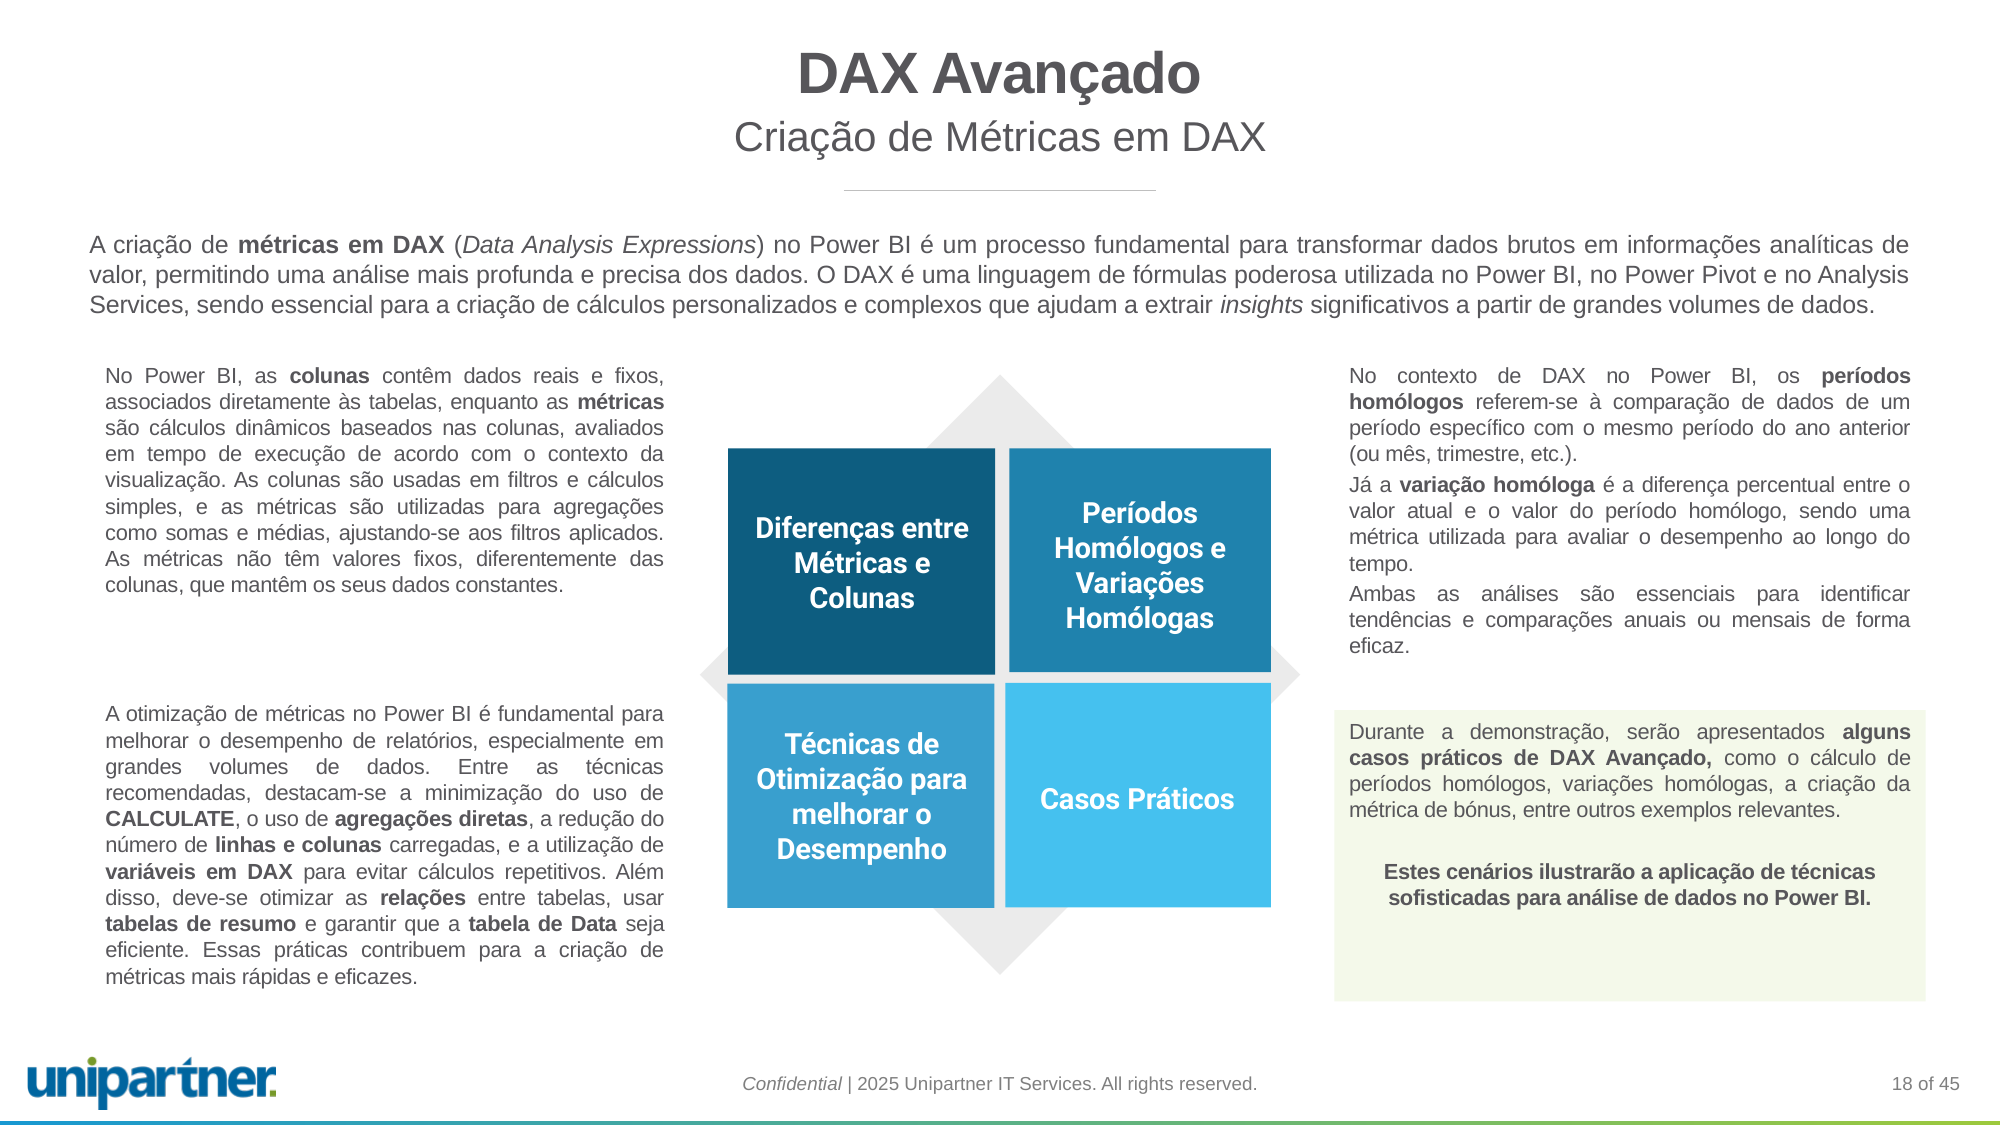

# DAX Avançado
Criação de Métricas em DAX
A criação de métricas em DAX (Data Analysis Expressions) no Power BI é um processo fundamental para transformar dados brutos em informações analíticas de valor, permitindo uma análise mais profunda e precisa dos dados. O DAX é uma linguagem de fórmulas poderosa utilizada no Power BI, no Power Pivot e no Analysis Services, sendo essencial para a criação de cálculos personalizados e complexos que ajudam a extrair insights significativos a partir de grandes volumes de dados.

No Power BI, as colunas contêm dados reais e fixos, associados diretamente às tabelas, enquanto as métricas são cálculos dinâmicos baseados nas colunas, avaliados em tempo de execução de acordo com o contexto da visualização. As colunas são usadas em filtros e cálculos simples, e as métricas são utilizadas para agregações como somas e médias, ajustando-se aos filtros aplicados. As métricas não têm valores fixos, diferentemente das colunas, que mantêm os seus dados constantes.
No contexto de DAX no Power BI, os períodos homólogos referem-se à comparação de dados de um período específico com o mesmo período do ano anterior (ou mês, trimestre, etc.).
Já a variação homóloga é a diferença percentual entre o valor atual e o valor do período homólogo, sendo uma métrica utilizada para avaliar o desempenho ao longo do tempo.
Ambas as análises são essenciais para identificar tendências e comparações anuais ou mensais de forma eficaz.
Diferenças entre Métricas e Colunas
Períodos Homólogos e Variações Homólogas
A otimização de métricas no Power BI é fundamental para melhorar o desempenho de relatórios, especialmente em grandes volumes de dados. Entre as técnicas recomendadas, destacam-se a minimização do uso de CALCULATE, o uso de agregações diretas, a redução do número de linhas e colunas carregadas, e a utilização de variáveis em DAX para evitar cálculos repetitivos. Além disso, deve-se otimizar as relações entre tabelas, usar tabelas de resumo e garantir que a tabela de Data seja eficiente. Essas práticas contribuem para a criação de métricas mais rápidas e eficazes.
Durante a demonstração, serão apresentados alguns casos práticos de DAX Avançado, como o cálculo de períodos homólogos, variações homólogas, a criação da métrica de bónus, entre outros exemplos relevantes.

Estes cenários ilustrarão a aplicação de técnicas sofisticadas para análise de dados no Power BI.
Técnicas de Otimização para melhorar o Desempenho
Casos Práticos